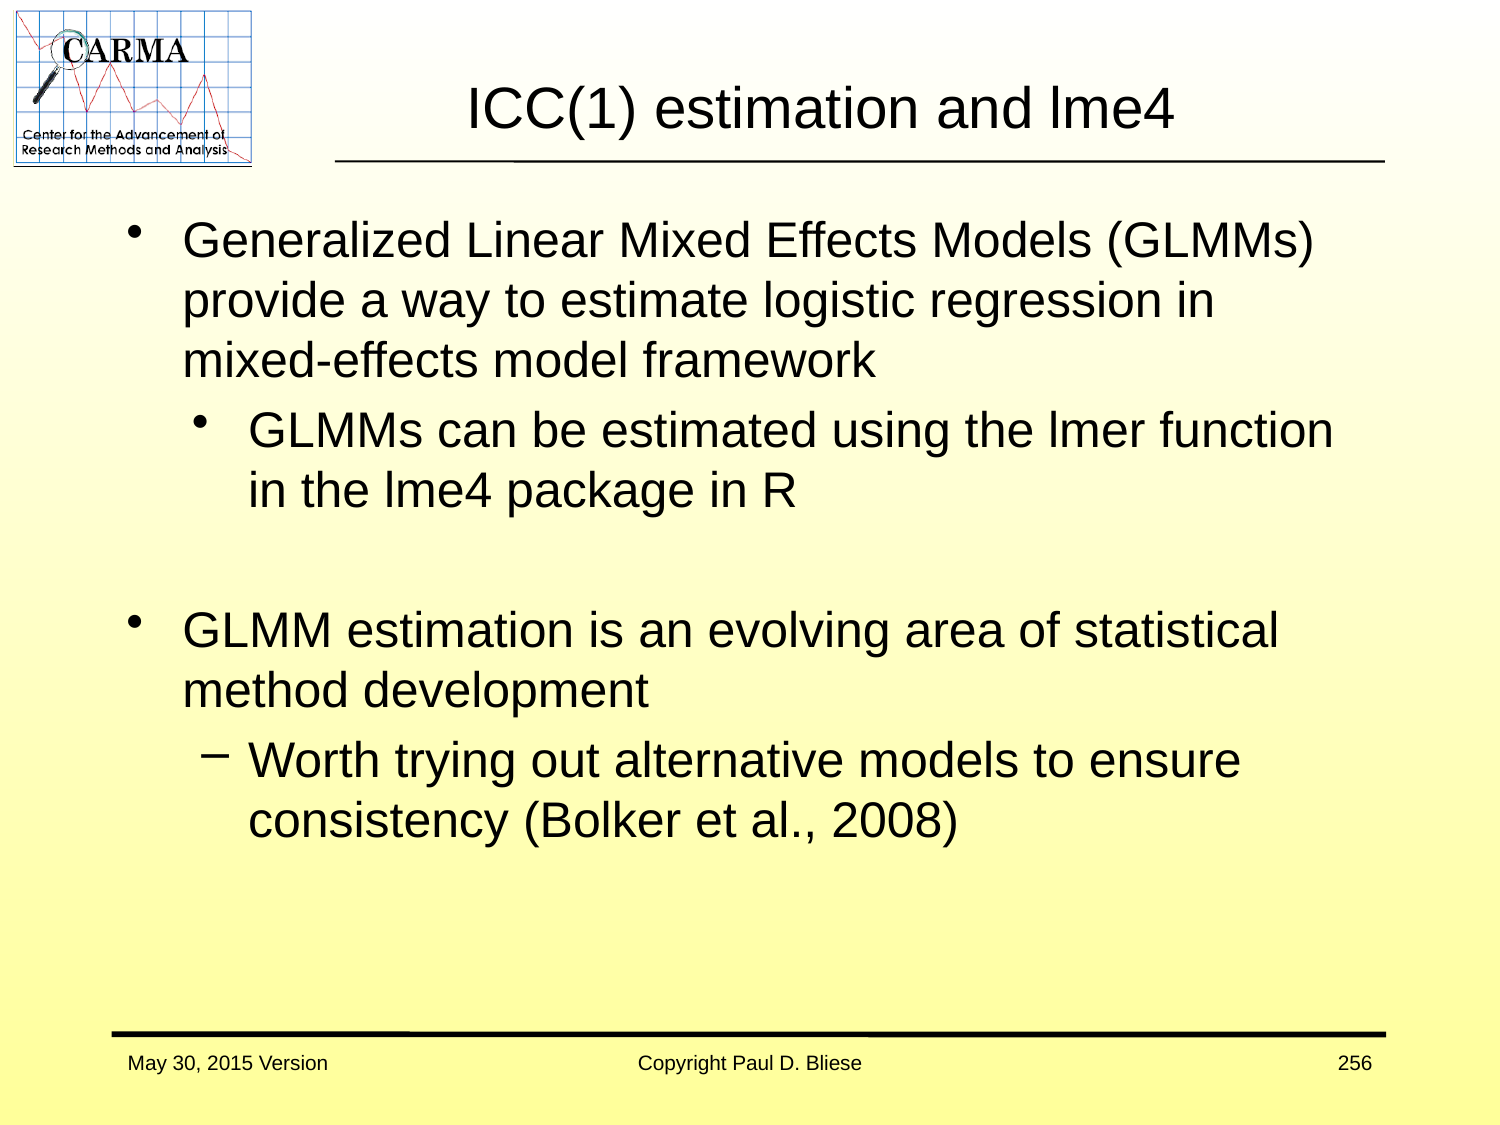

# ICC(1) estimation and lme4
Generalized Linear Mixed Effects Models (GLMMs) provide a way to estimate logistic regression in mixed-effects model framework
GLMMs can be estimated using the lmer function in the lme4 package in R

GLMM estimation is an evolving area of statistical method development
Worth trying out alternative models to ensure consistency (Bolker et al., 2008)

May 30, 2015 Version
Copyright Paul D. Bliese
256